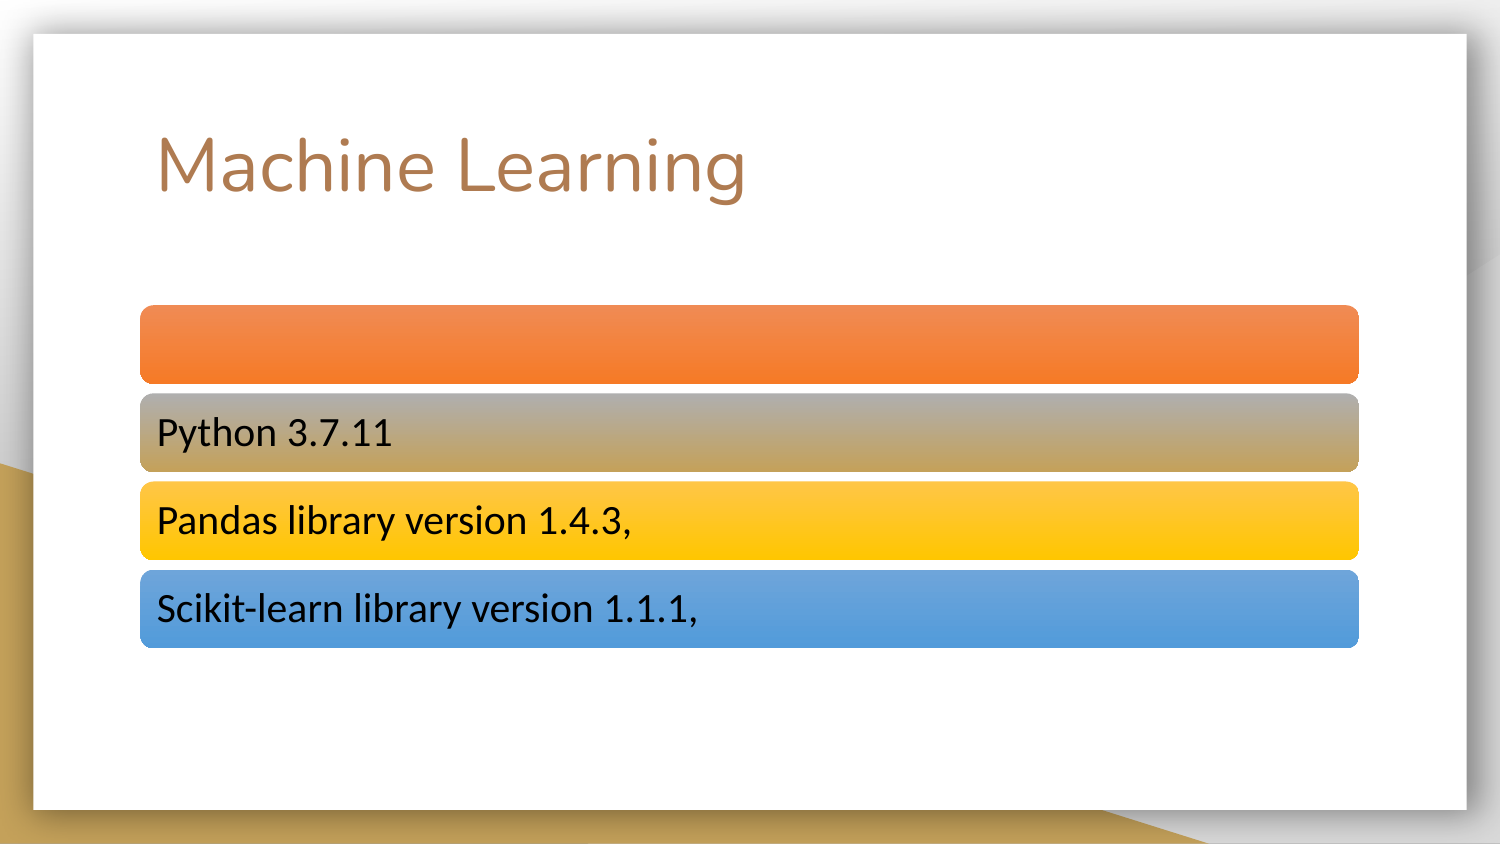

# Machine Learning

Python 3.7.11

Pandas library version 1.4.3,

Scikit-learn library version 1.1.1,